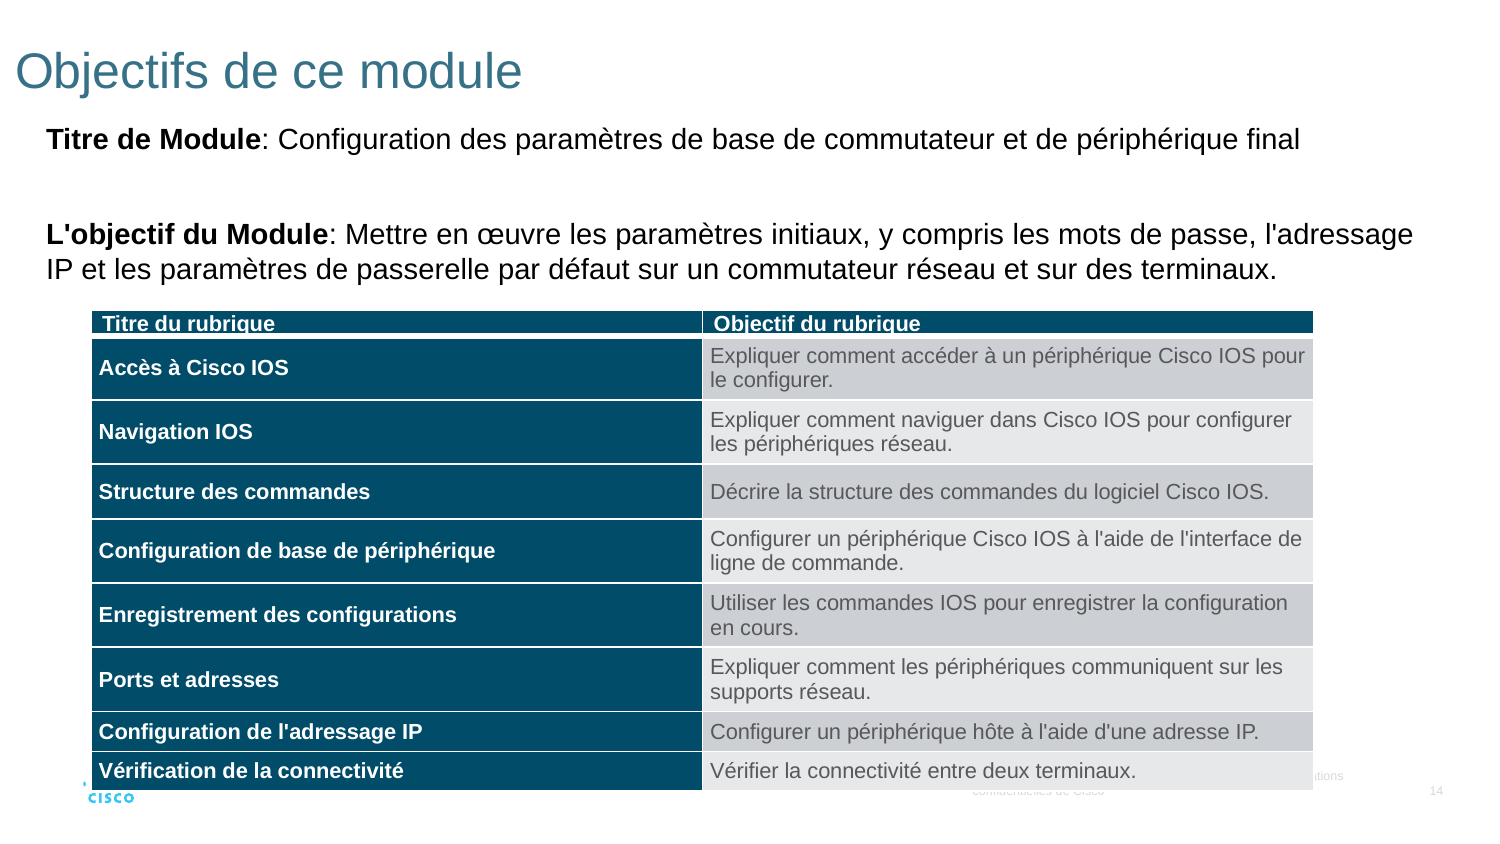

# Objectifs de ce module
Titre de Module: Configuration des paramètres de base de commutateur et de périphérique final

L'objectif du Module: Mettre en œuvre les paramètres initiaux, y compris les mots de passe, l'adressage IP et les paramètres de passerelle par défaut sur un commutateur réseau et sur des terminaux.

| Titre du rubrique | Objectif du rubrique |
| --- | --- |
| Accès à Cisco IOS | Expliquer comment accéder à un périphérique Cisco IOS pour le configurer. |
| Navigation IOS | Expliquer comment naviguer dans Cisco IOS pour configurer les périphériques réseau. |
| Structure des commandes | Décrire la structure des commandes du logiciel Cisco IOS. |
| Configuration de base de périphérique | Configurer un périphérique Cisco IOS à l'aide de l'interface de ligne de commande. |
| Enregistrement des configurations | Utiliser les commandes IOS pour enregistrer la configuration en cours. |
| Ports et adresses | Expliquer comment les périphériques communiquent sur les supports réseau. |
| Configuration de l'adressage IP | Configurer un périphérique hôte à l'aide d'une adresse IP. |
| Vérification de la connectivité | Vérifier la connectivité entre deux terminaux. |